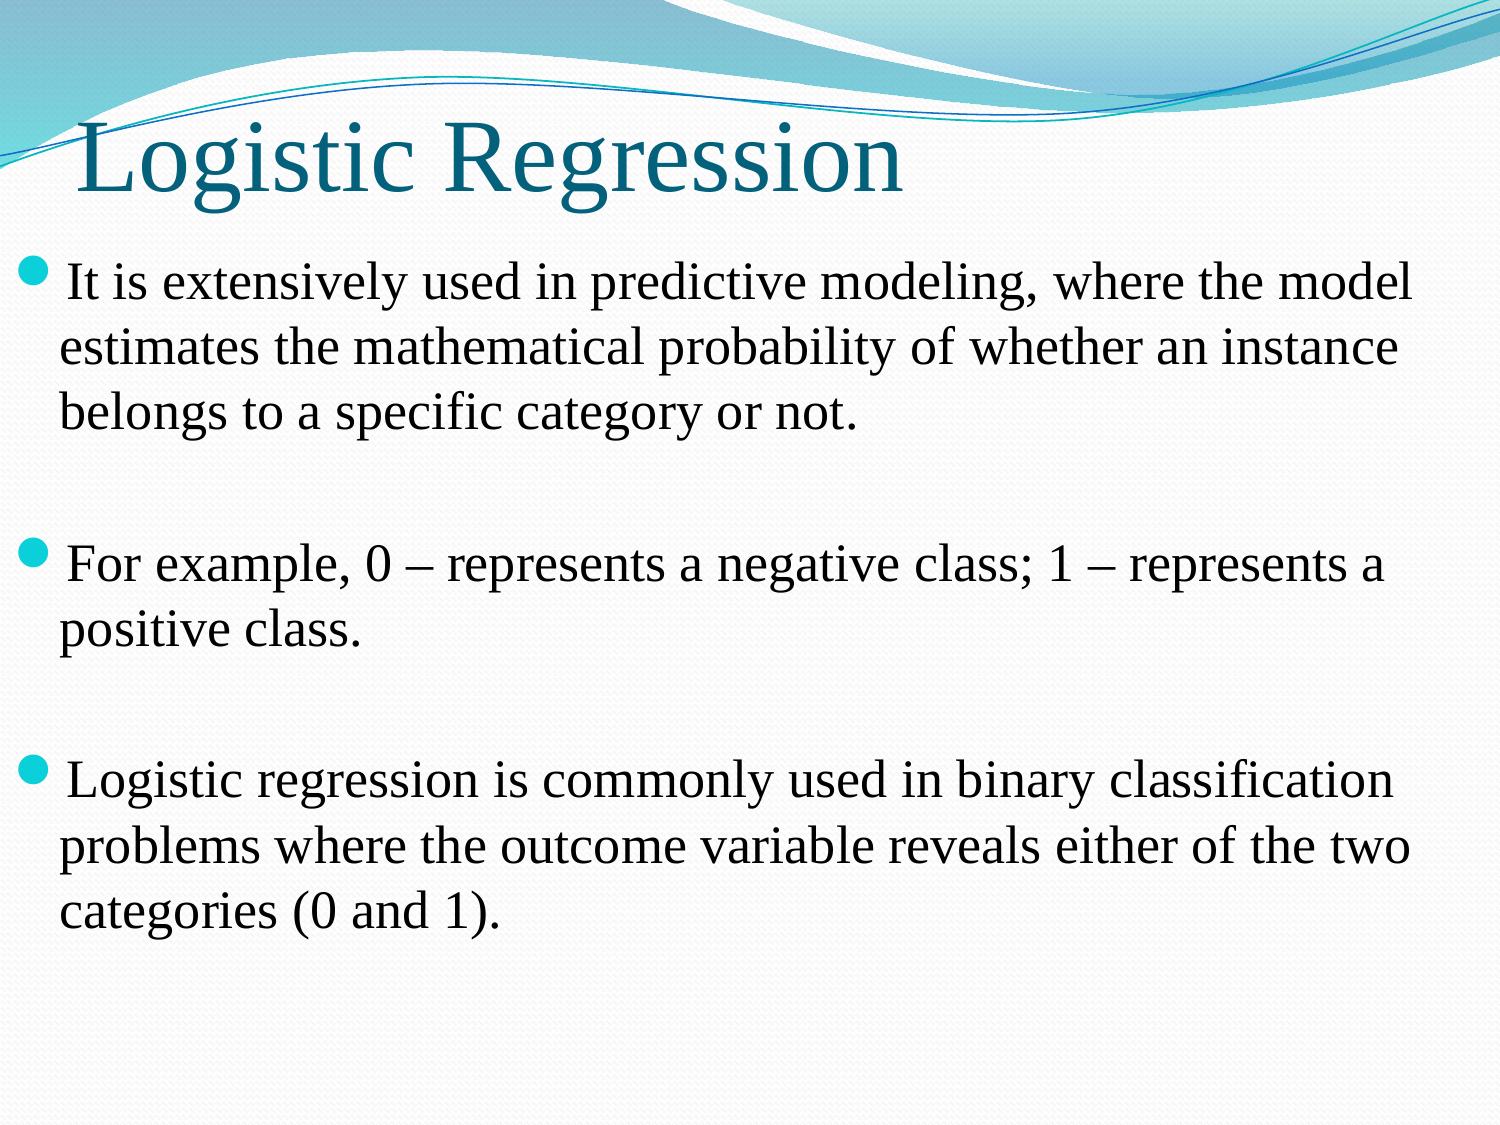

# Logistic Regression
It is extensively used in predictive modeling, where the model estimates the mathematical probability of whether an instance belongs to a specific category or not.

For example, 0 – represents a negative class; 1 – represents a positive class.

Logistic regression is commonly used in binary classification problems where the outcome variable reveals either of the two categories (0 and 1).